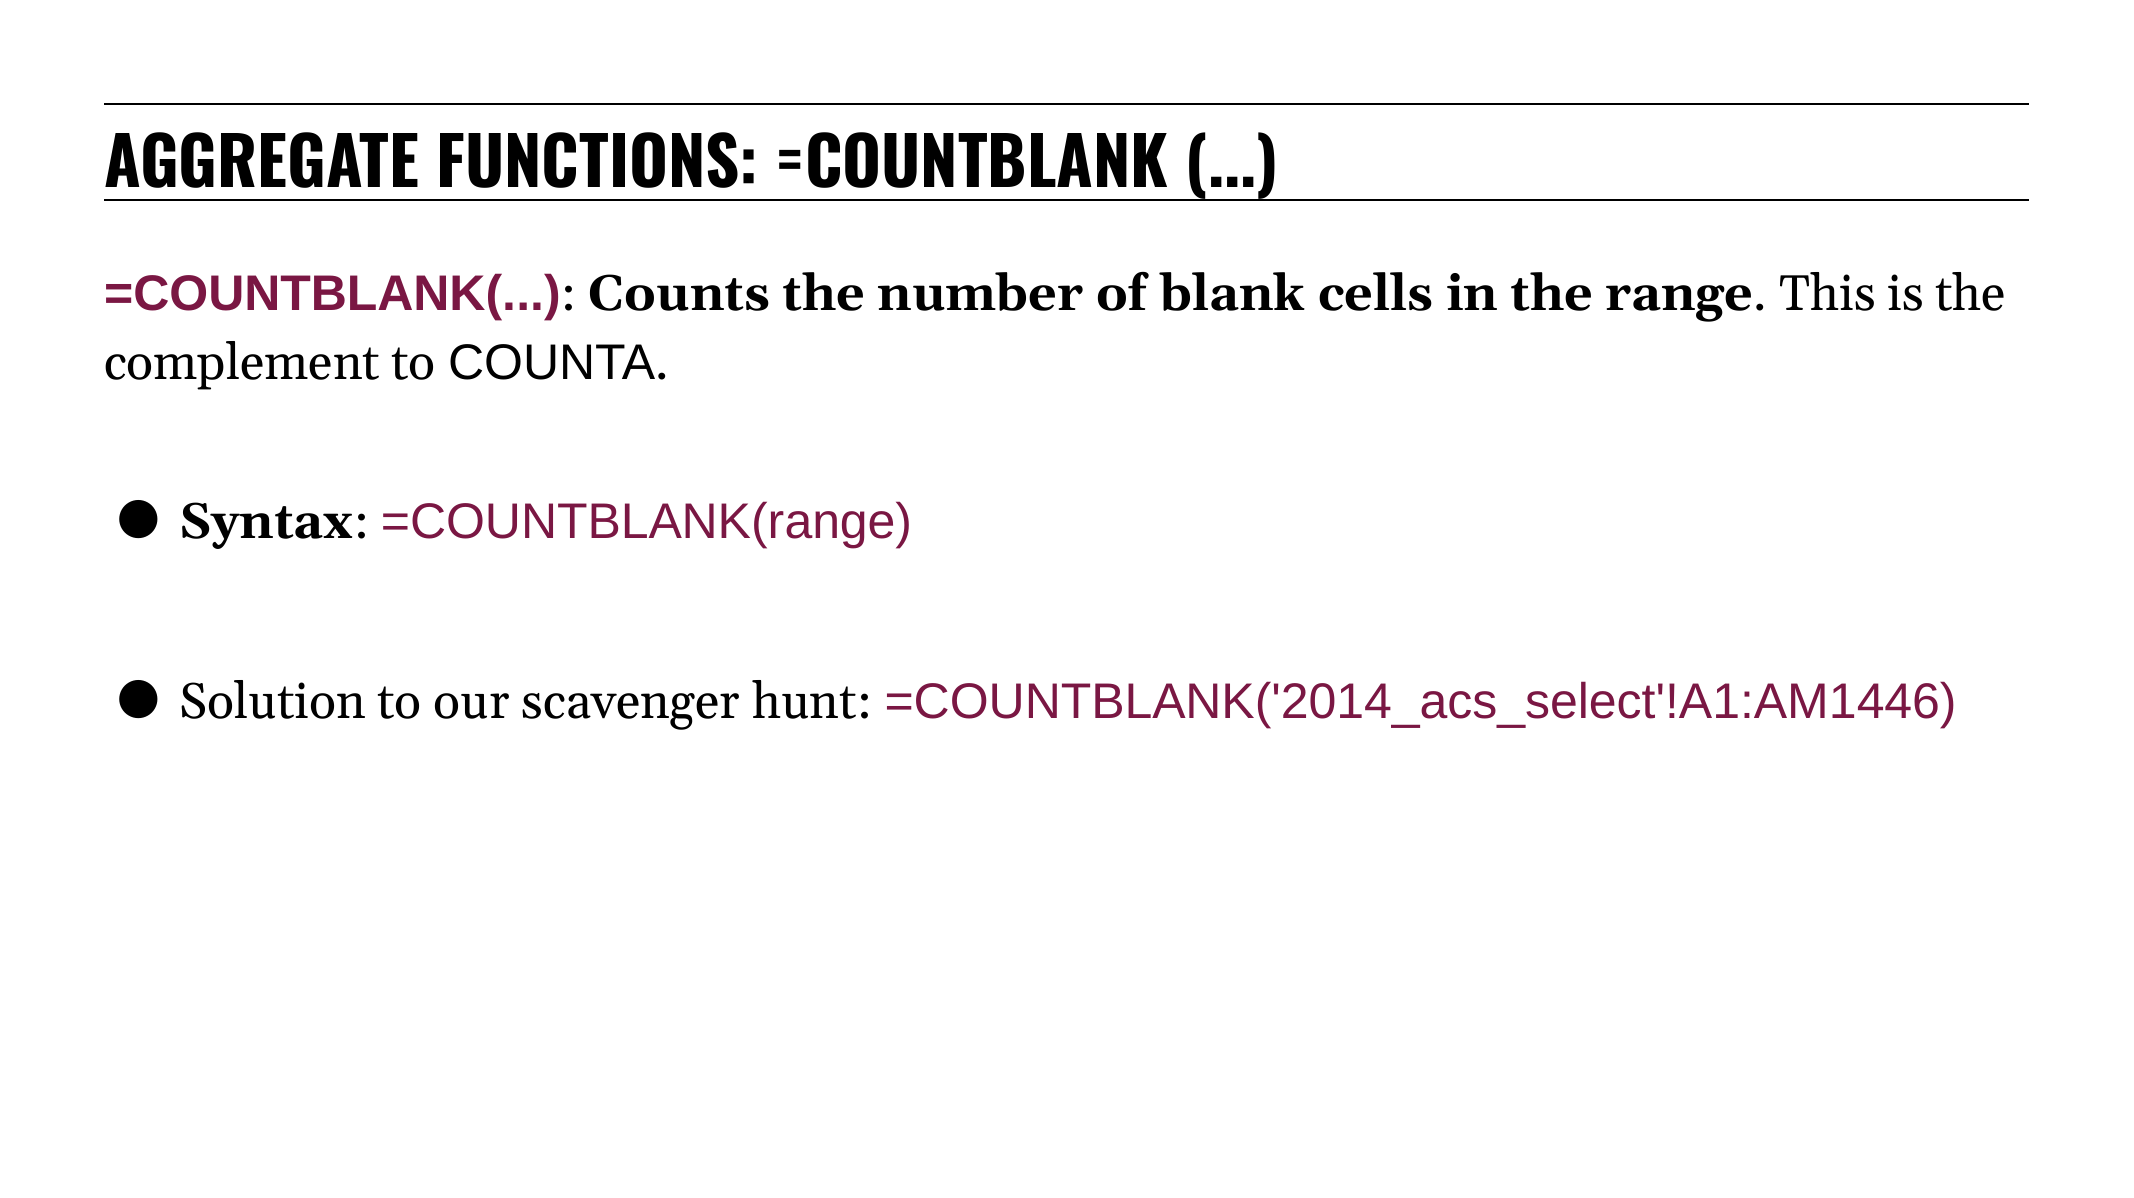

AGGREGATE FUNCTIONS: =COUNTBLANK (...)

=COUNTBLANK(...): Counts the number of blank cells in the range. This is the complement to COUNTA.
Syntax: =COUNTBLANK(range)

Solution to our scavenger hunt: =COUNTBLANK('2014_acs_select'!A1:AM1446)